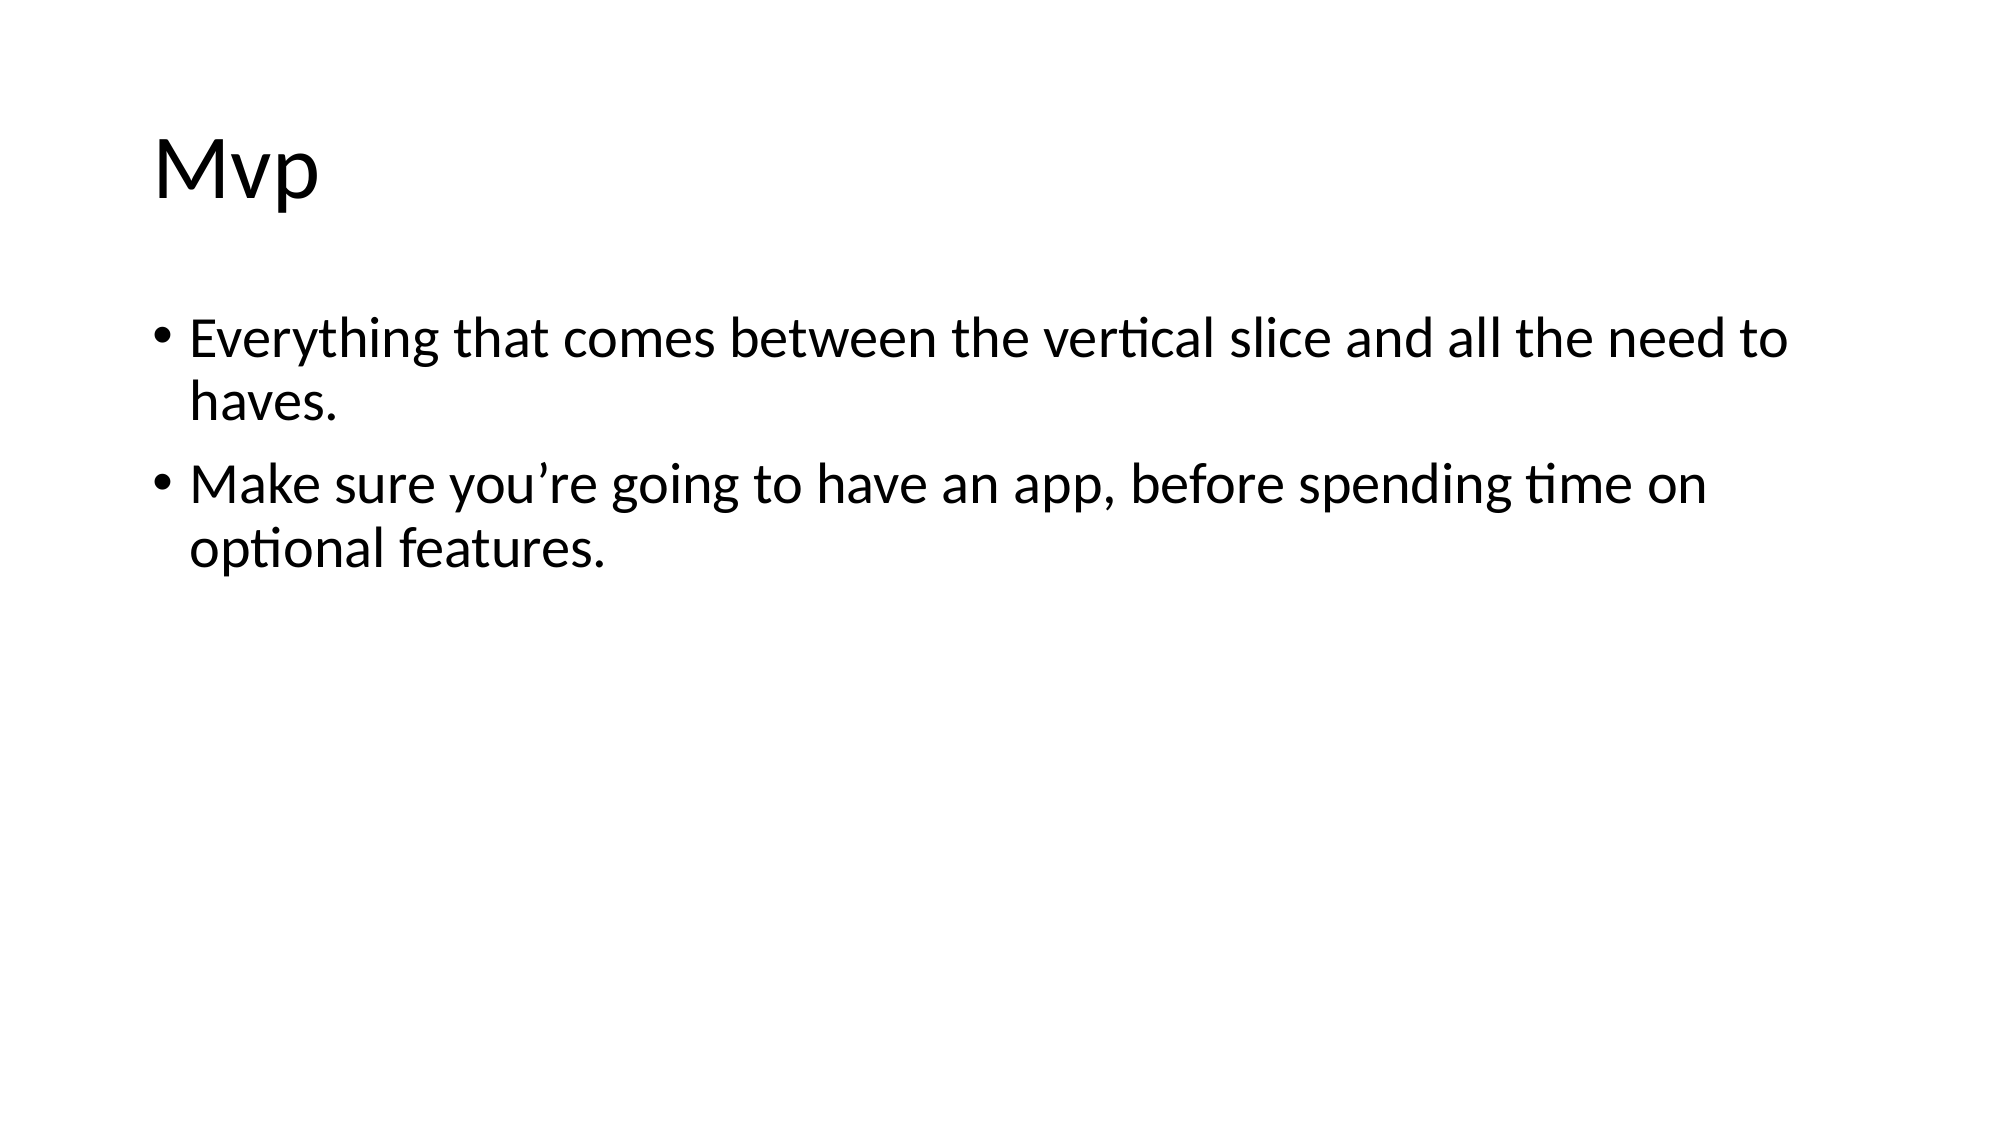

# Mvp
Everything that comes between the vertical slice and all the need to haves.
Make sure you’re going to have an app, before spending time on optional features.